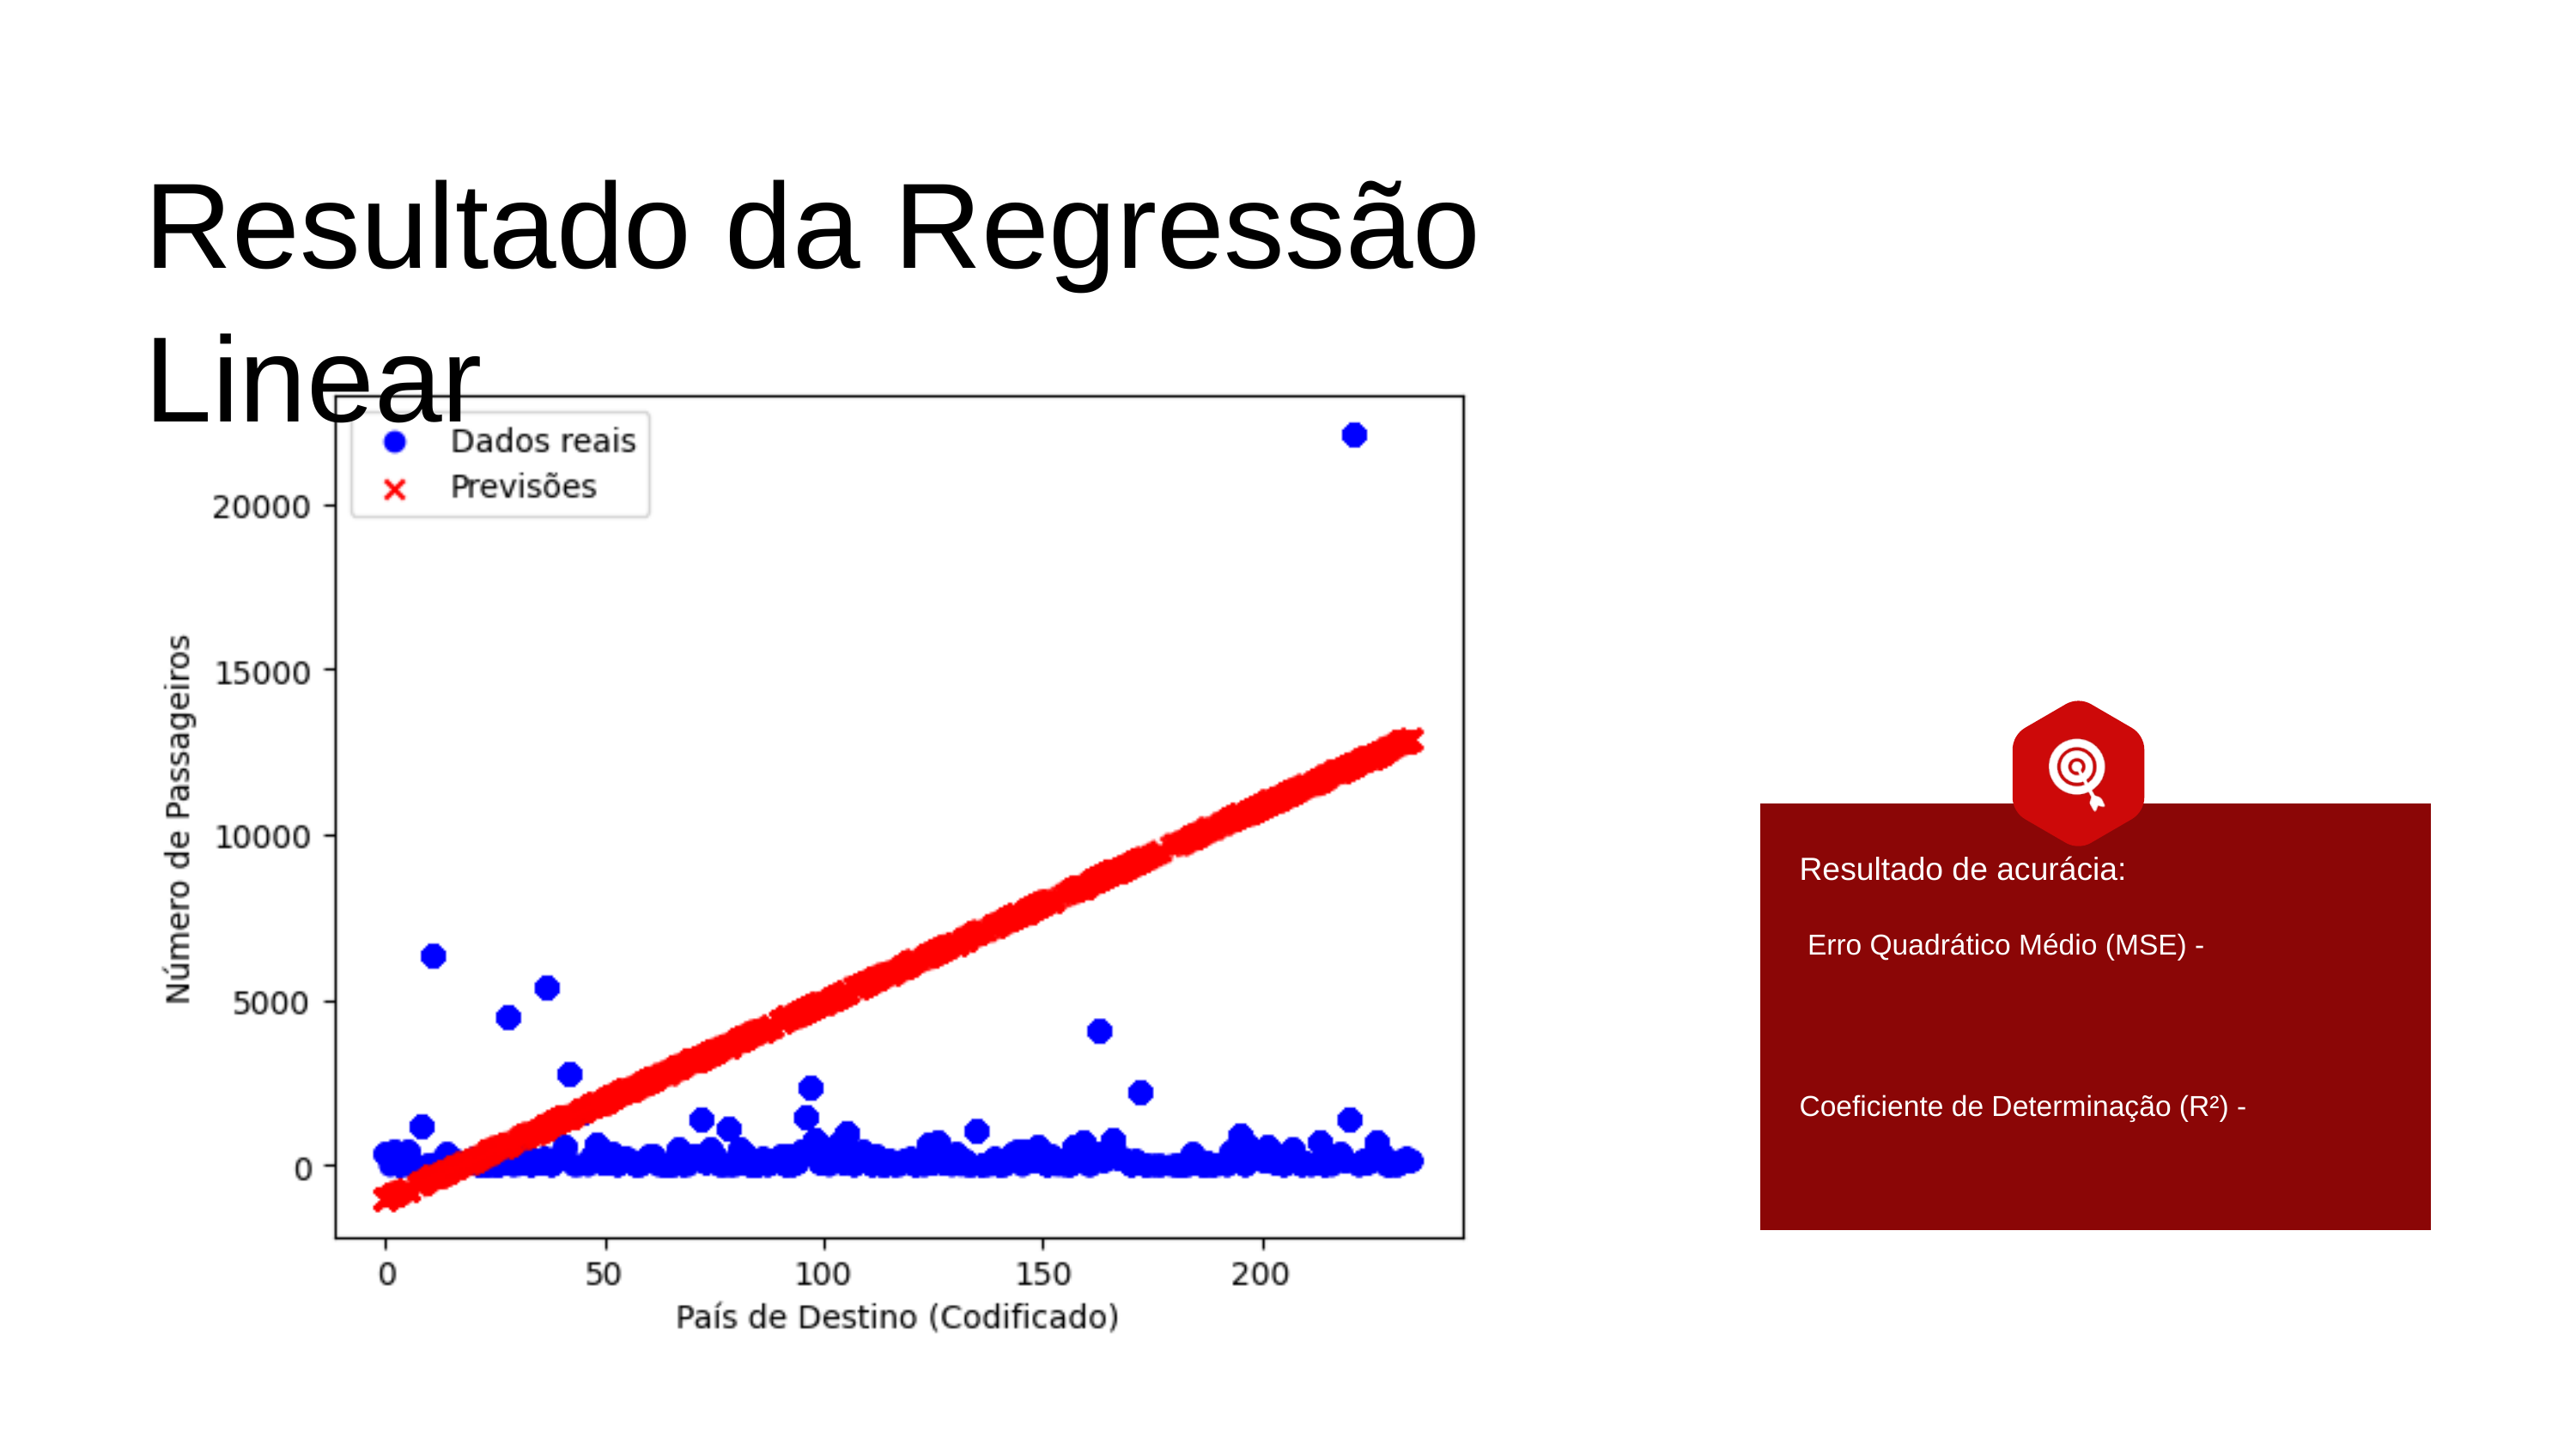

Resultado da Regressão Linear

Resultado de acurácia:
 Erro Quadrático Médio (MSE) -

Coeficiente de Determinação (R²) -